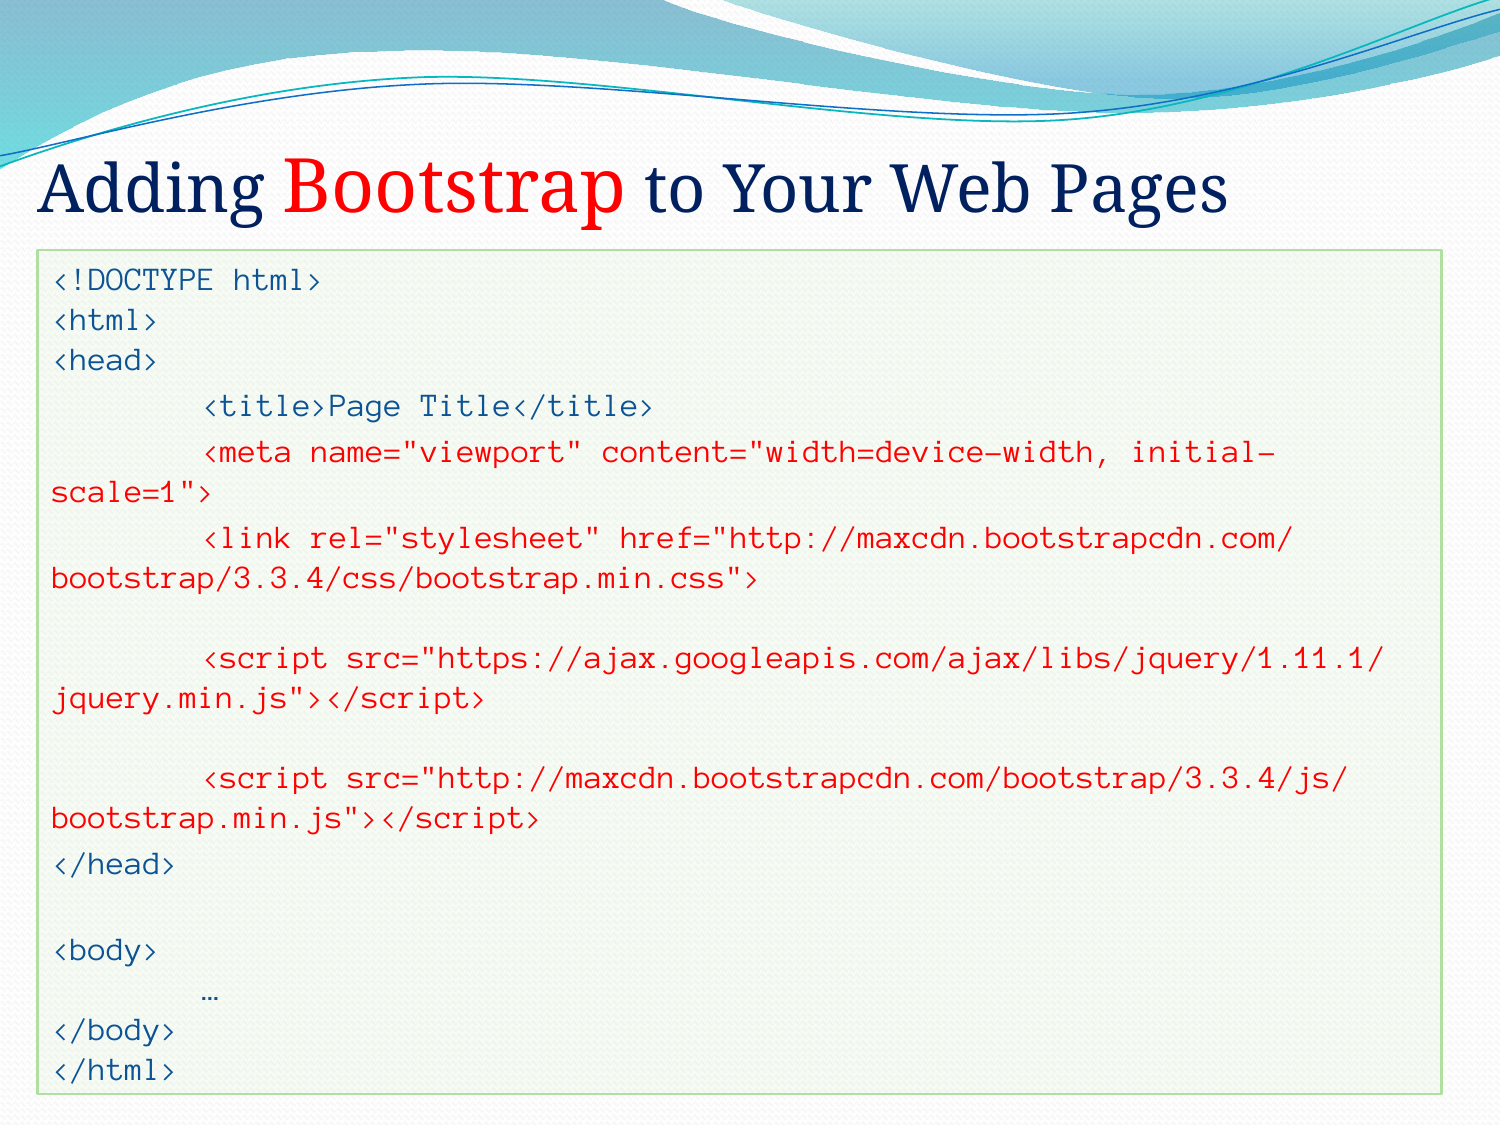

# Adding Bootstrap to Your Web Pages
<!DOCTYPE html>
<html>
<head>
	<title>Page Title</title>
	<meta name="viewport" content="width=device-width, initial-scale=1">
	<link rel="stylesheet" href="http://maxcdn.bootstrapcdn.com/bootstrap/3.3.4/css/bootstrap.min.css">
	<script src="https://ajax.googleapis.com/ajax/libs/jquery/1.11.1/jquery.min.js"></script>
	<script src="http://maxcdn.bootstrapcdn.com/bootstrap/3.3.4/js/bootstrap.min.js"></script>
</head>

<body>
	…
</body>
</html>